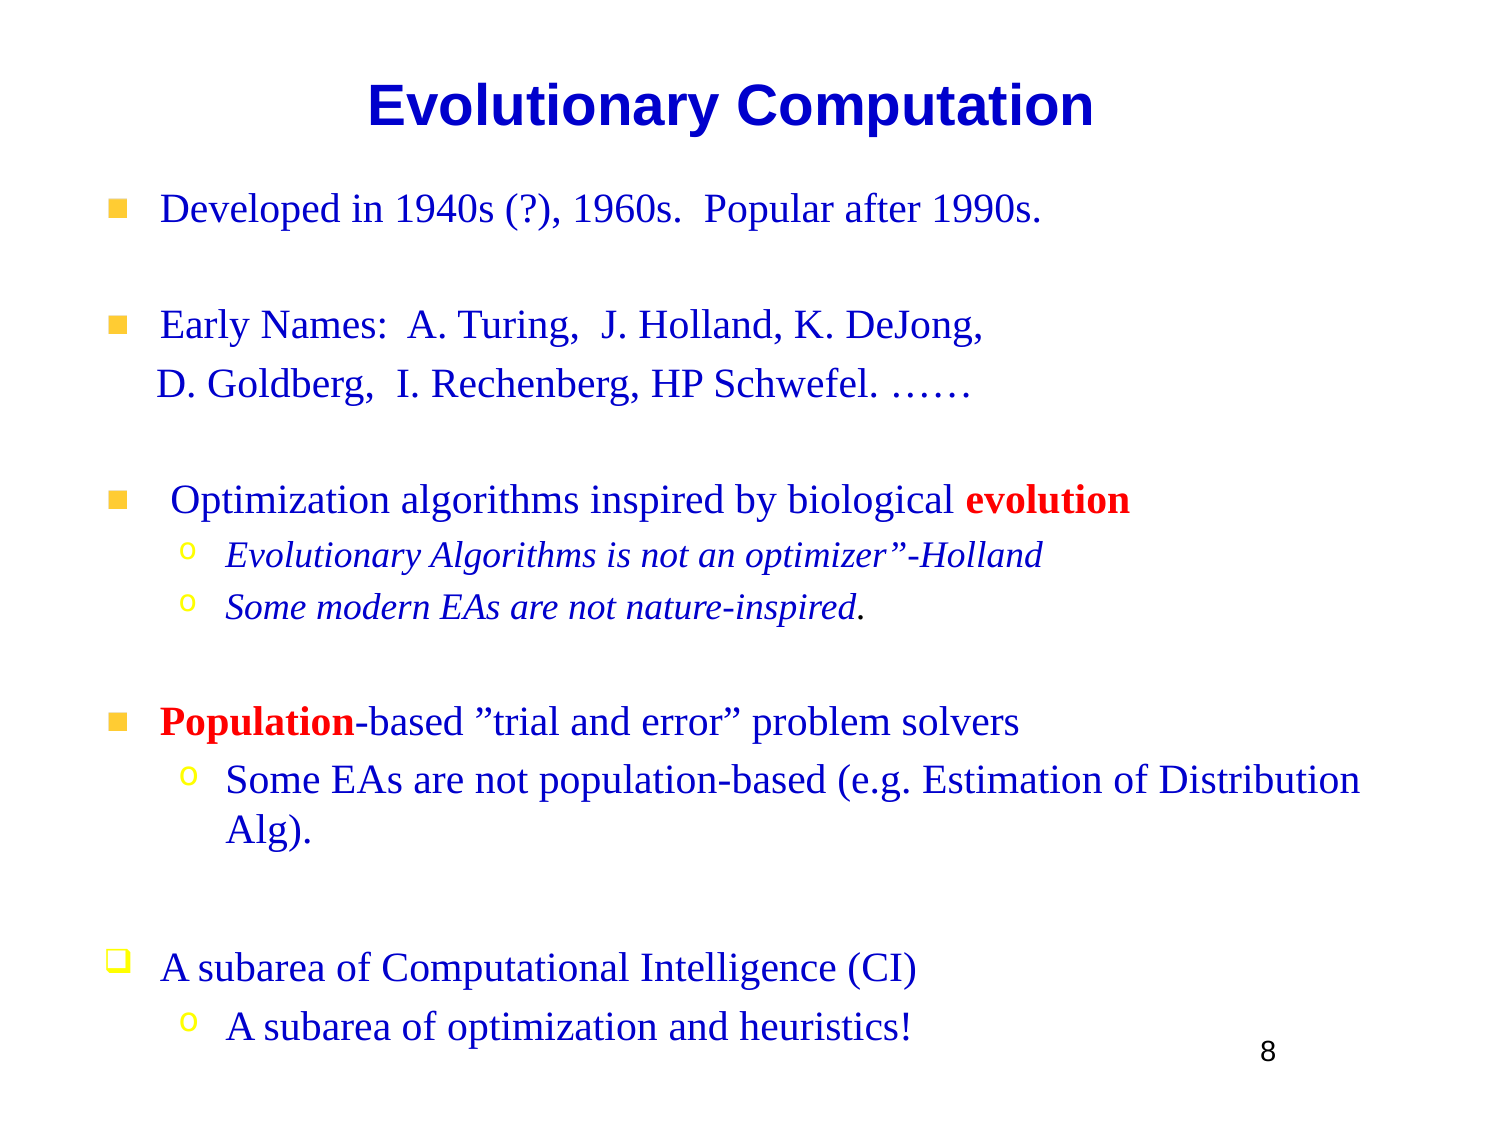

# Evolutionary Computation
Developed in 1940s (?), 1960s.  Popular after 1990s.

Early Names:  A. Turing,  J. Holland, K. DeJong,
     D. Goldberg,  I. Rechenberg, HP Schwefel. ……

 Optimization algorithms inspired by biological evolution
Evolutionary Algorithms is not an optimizer”-Holland
Some modern EAs are not nature-inspired.

Population-based ”trial and error” problem solvers
Some EAs are not population-based (e.g. Estimation of Distribution Alg).

A subarea of Computational Intelligence (CI)
A subarea of optimization and heuristics!

8